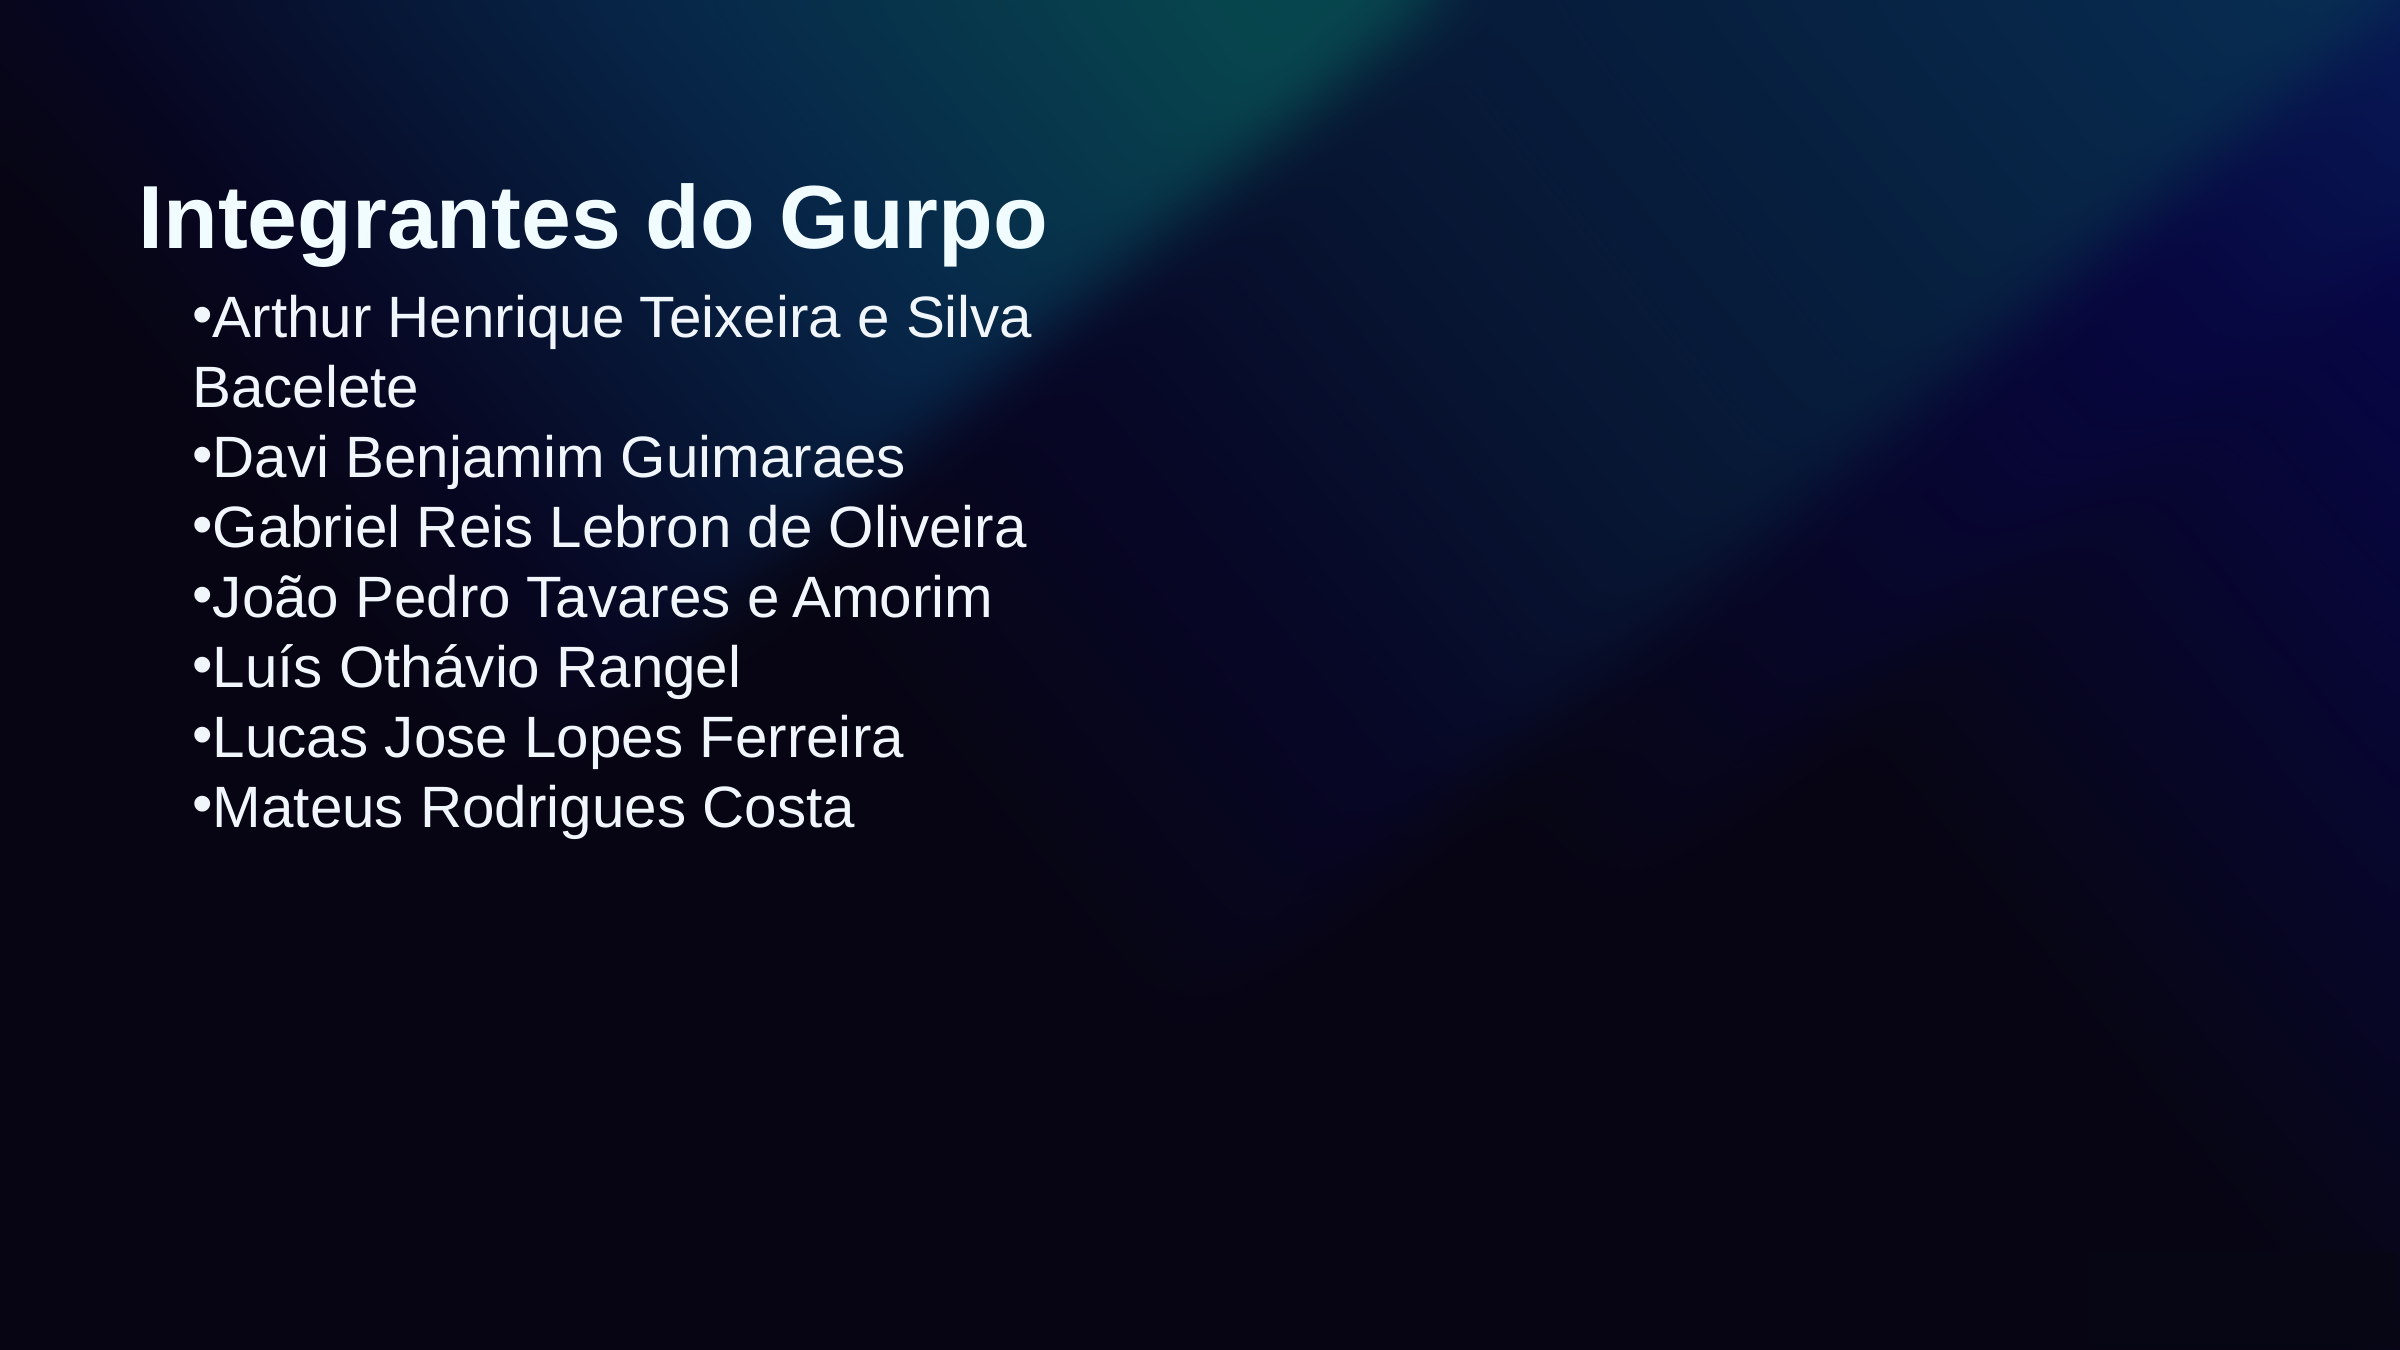

Integrantes do Gurpo
Arthur Henrique Teixeira e Silva Bacelete
Davi Benjamim Guimaraes
Gabriel Reis Lebron de Oliveira
João Pedro Tavares e Amorim
Luís Othávio Rangel
Lucas Jose Lopes Ferreira
Mateus Rodrigues Costa